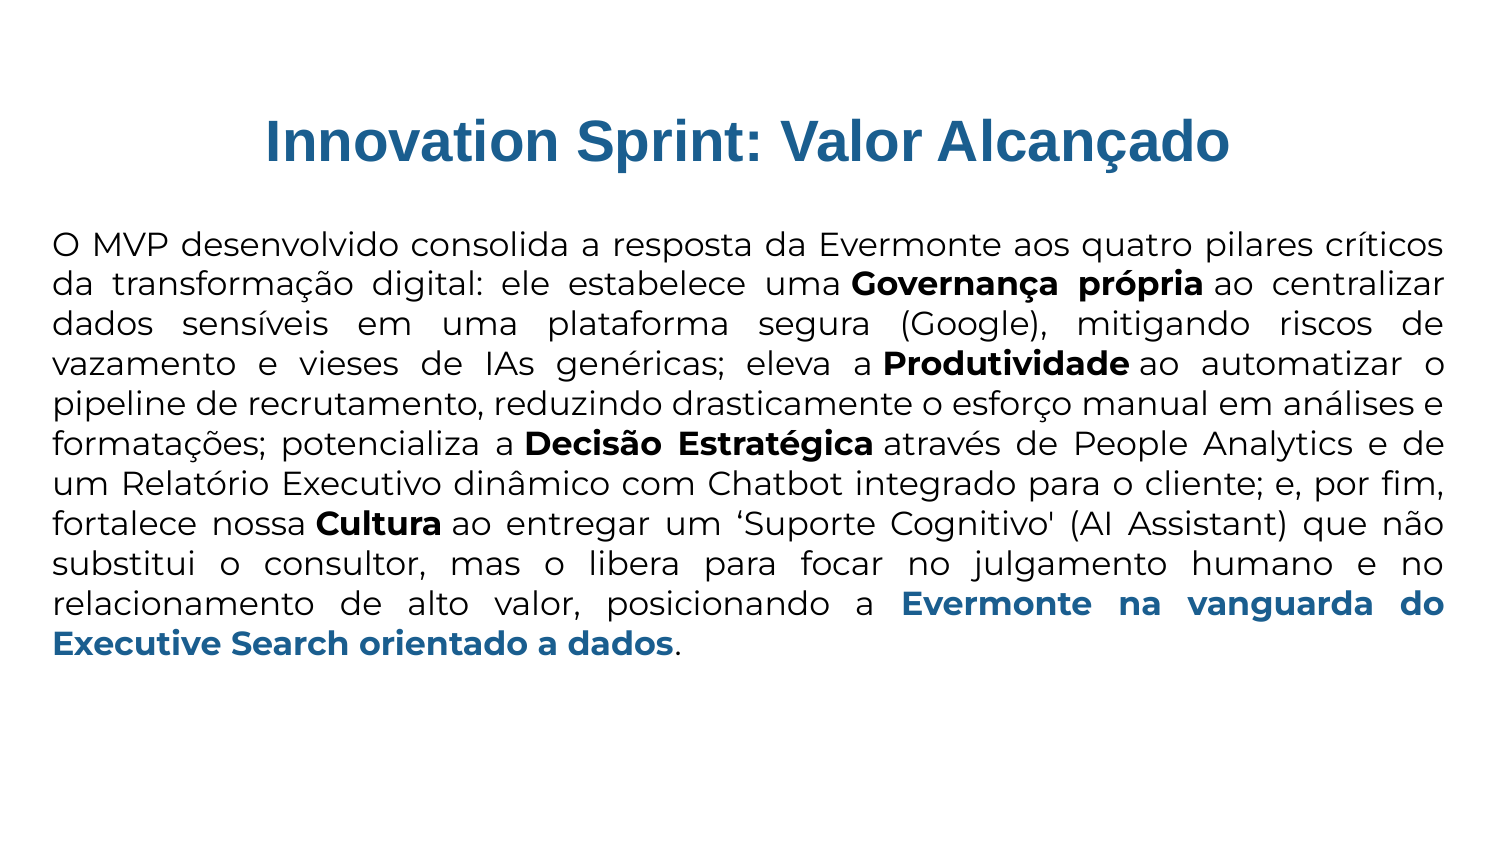

Innovation Sprint: Valor Alcançado

O MVP desenvolvido consolida a resposta da Evermonte aos quatro pilares críticos da transformação digital: ele estabelece uma Governança própria ao centralizar dados sensíveis em uma plataforma segura (Google), mitigando riscos de vazamento e vieses de IAs genéricas; eleva a Produtividade ao automatizar o pipeline de recrutamento, reduzindo drasticamente o esforço manual em análises e formatações; potencializa a Decisão Estratégica através de People Analytics e de um Relatório Executivo dinâmico com Chatbot integrado para o cliente; e, por fim, fortalece nossa Cultura ao entregar um ‘Suporte Cognitivo' (AI Assistant) que não substitui o consultor, mas o libera para focar no julgamento humano e no relacionamento de alto valor, posicionando a Evermonte na vanguarda do Executive Search orientado a dados.